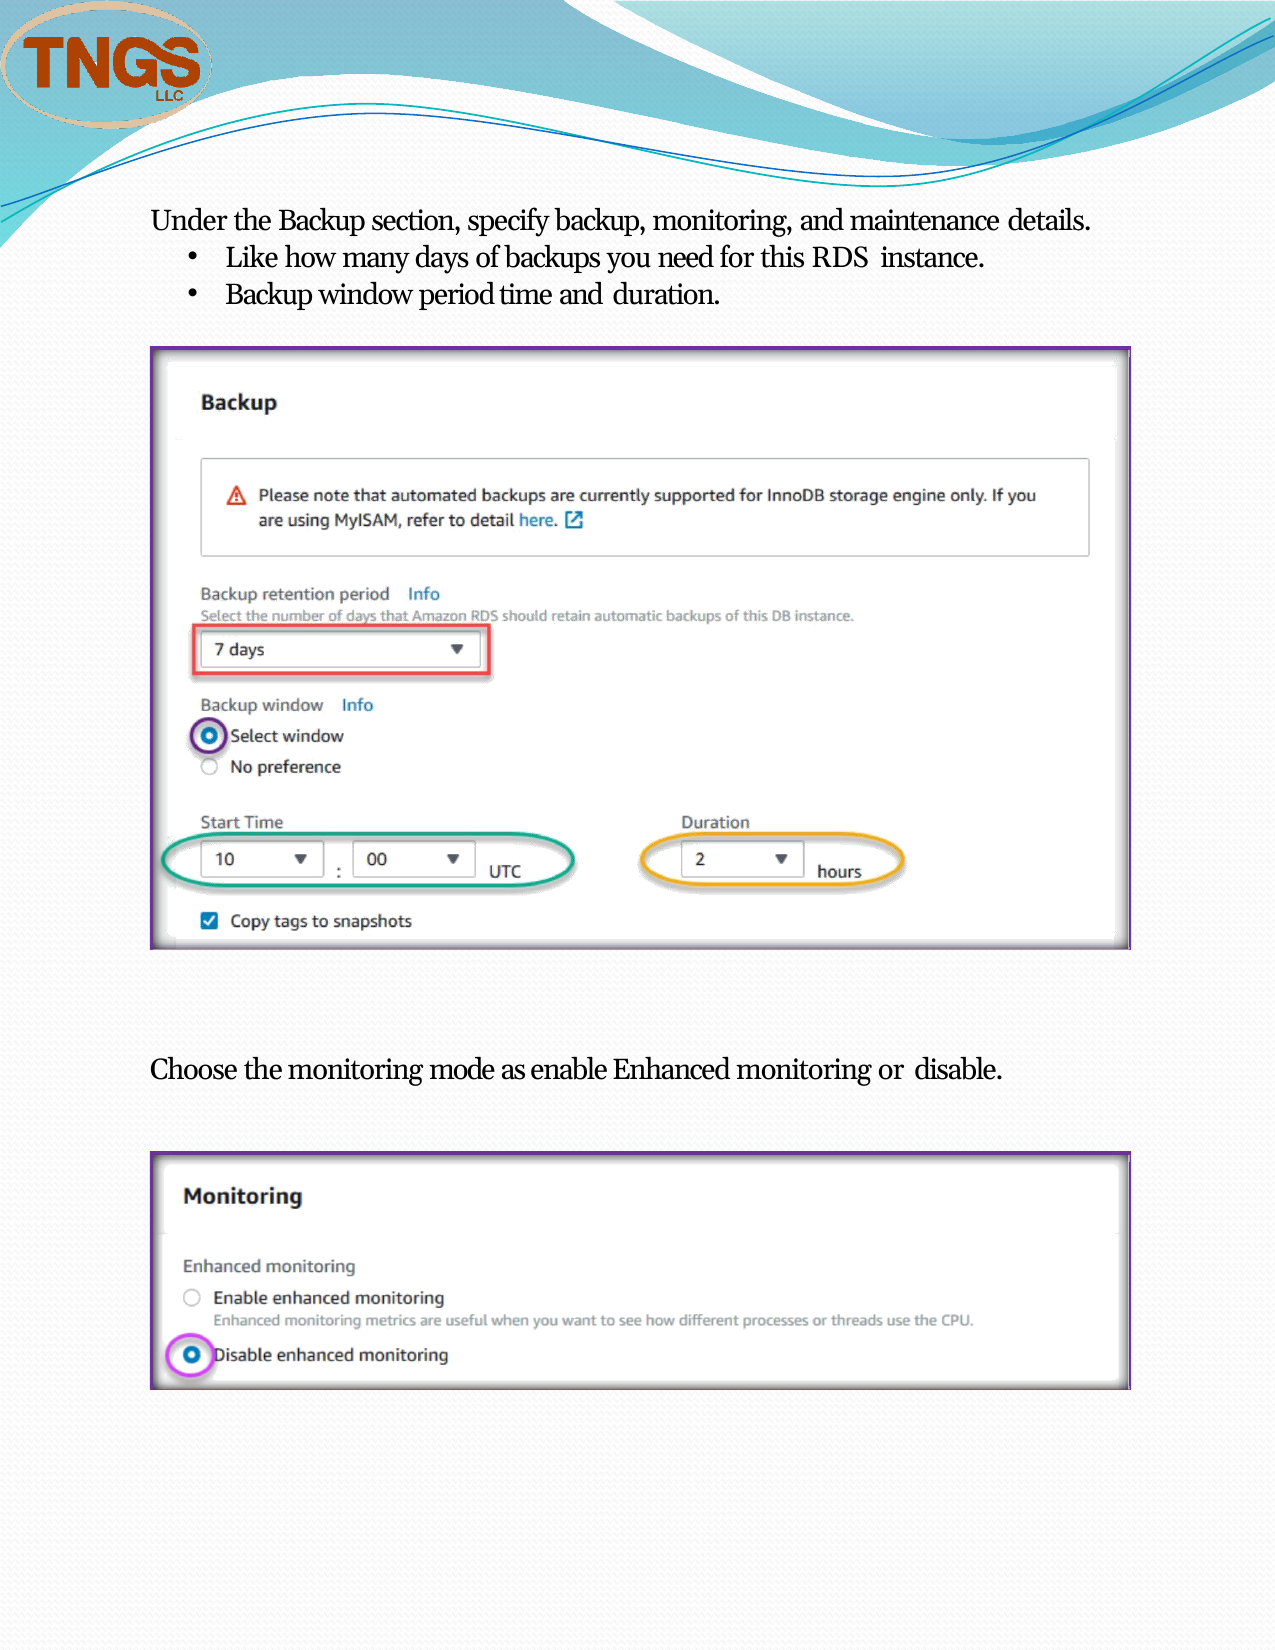

Under the Backup section, specify backup, monitoring, and maintenance details.
Like how many days of backups you need for this RDS instance.
Backup window period time and duration.

Choose the monitoring mode as enable Enhanced monitoring or disable.